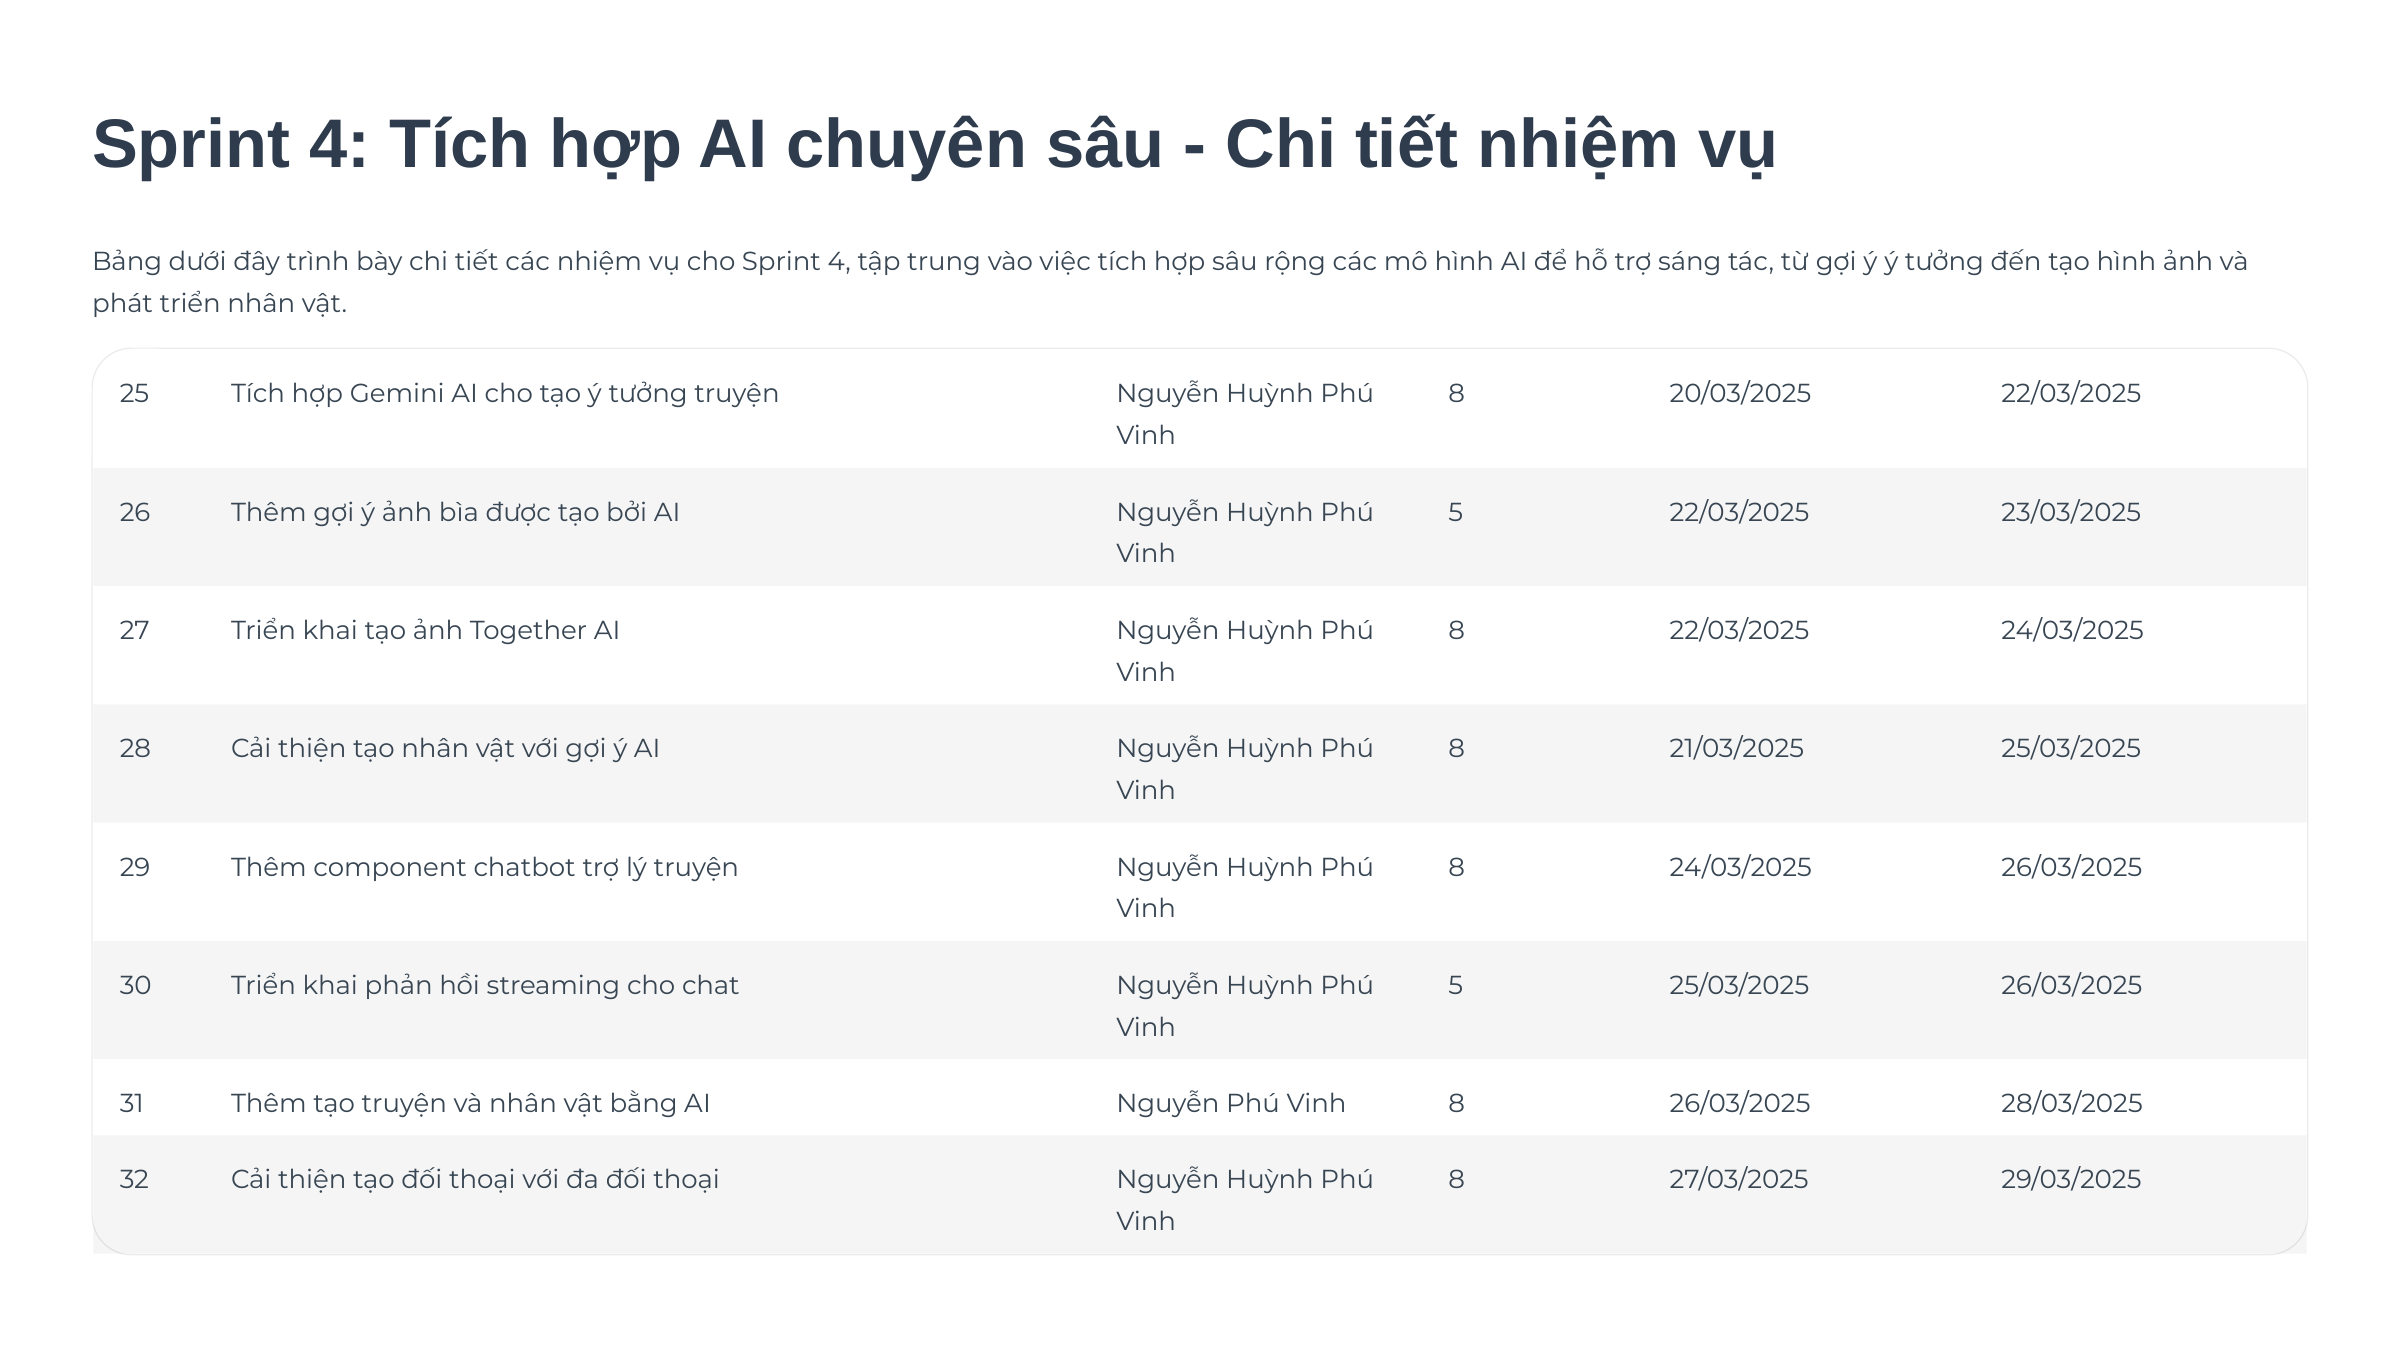

Sprint 4: Tích hợp AI chuyên sâu - Chi tiết nhiệm vụ
Bảng dưới đây trình bày chi tiết các nhiệm vụ cho Sprint 4, tập trung vào việc tích hợp sâu rộng các mô hình AI để hỗ trợ sáng tác, từ gợi ý ý tưởng đến tạo hình ảnh và phát triển nhân vật.

25
Tích hợp Gemini AI cho tạo ý tưởng truyện
Nguyễn Huỳnh Phú Vinh
8
20/03/2025
22/03/2025

26
Thêm gợi ý ảnh bìa được tạo bởi AI
Nguyễn Huỳnh Phú Vinh
5
22/03/2025
23/03/2025

27
Triển khai tạo ảnh Together AI
Nguyễn Huỳnh Phú Vinh
8
22/03/2025
24/03/2025

28
Cải thiện tạo nhân vật với gợi ý AI
Nguyễn Huỳnh Phú Vinh
8
21/03/2025
25/03/2025

29
Thêm component chatbot trợ lý truyện
Nguyễn Huỳnh Phú Vinh
8
24/03/2025
26/03/2025

30
Triển khai phản hồi streaming cho chat
Nguyễn Huỳnh Phú Vinh
5
25/03/2025
26/03/2025

31
Thêm tạo truyện và nhân vật bằng AI
Nguyễn Phú Vinh
8
26/03/2025
28/03/2025

32
Cải thiện tạo đối thoại với đa đối thoại
Nguyễn Huỳnh Phú Vinh
8
27/03/2025
29/03/2025